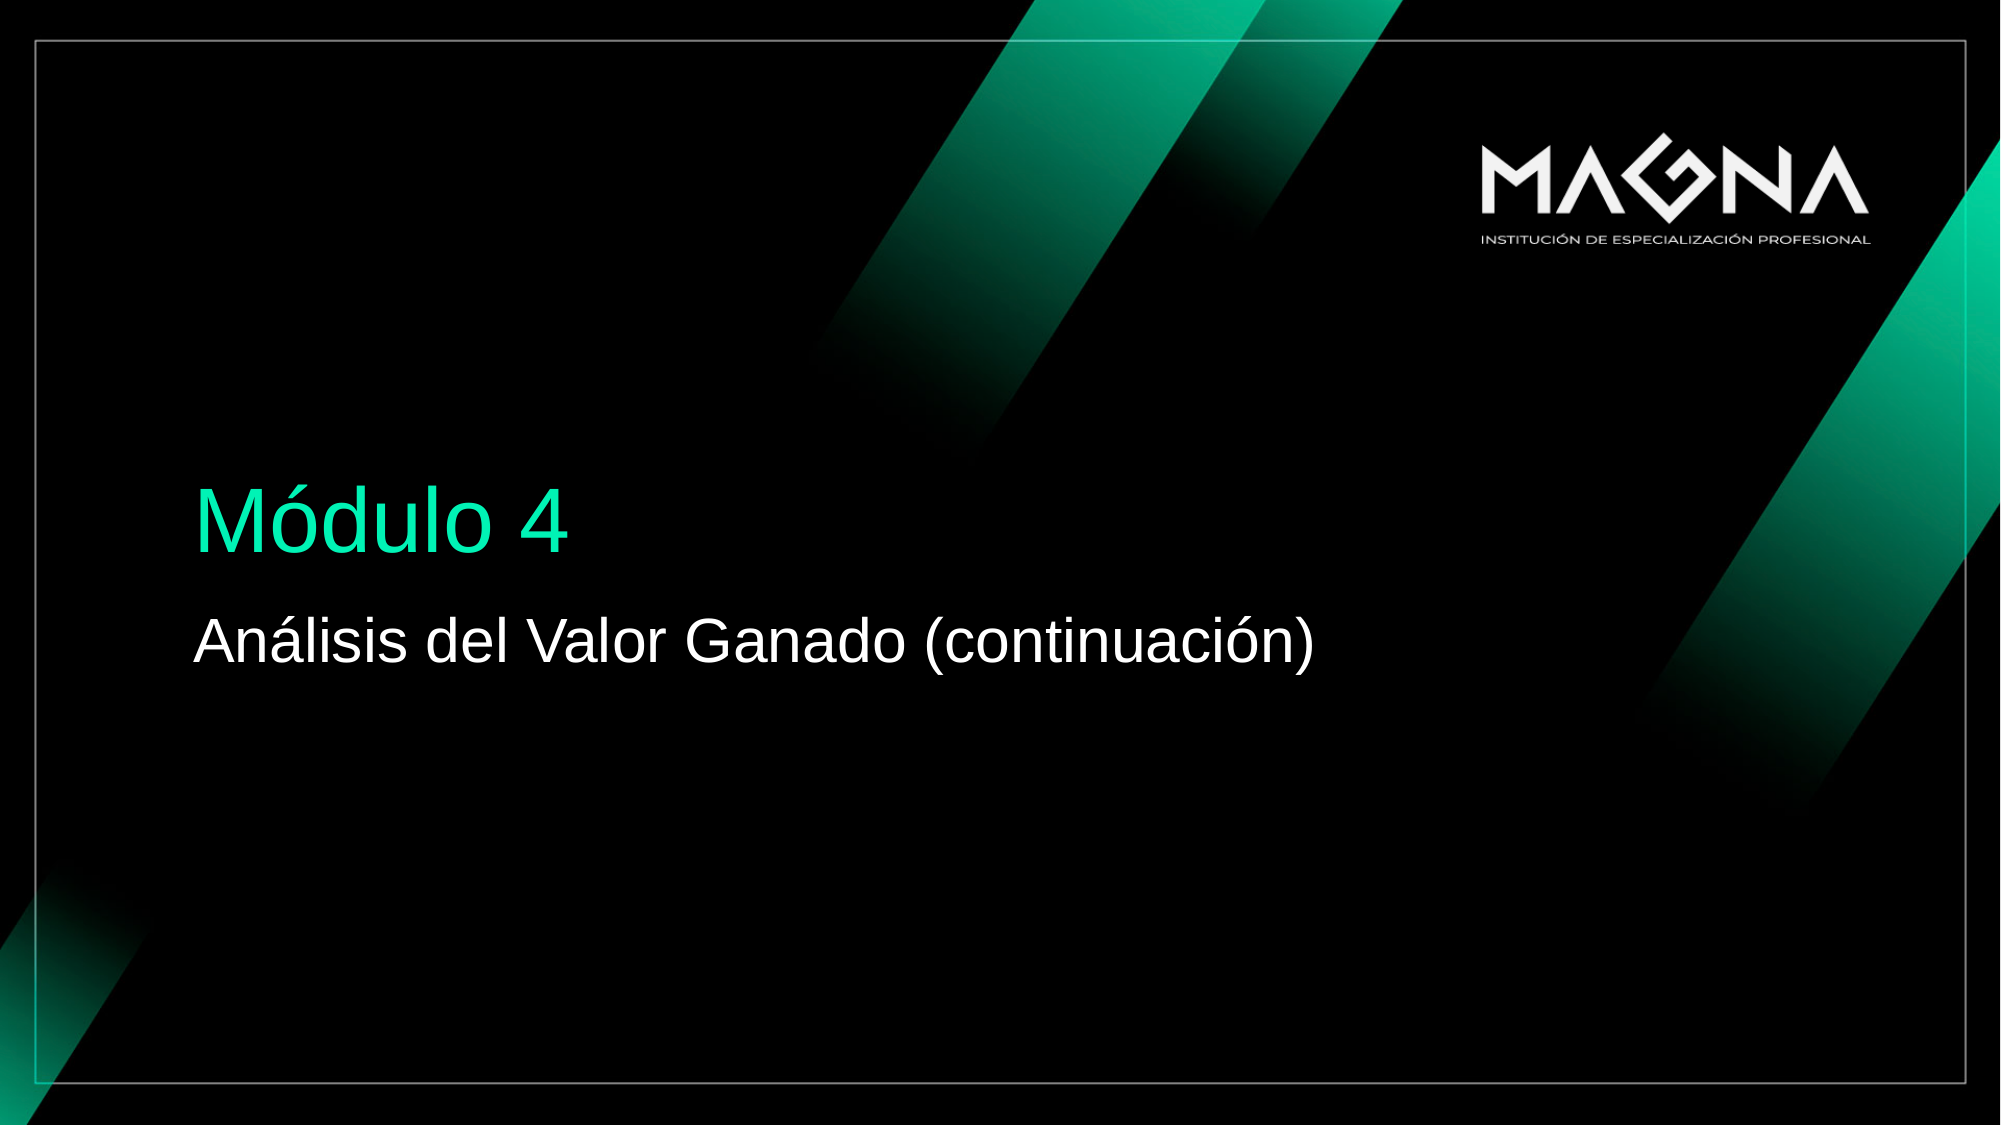

# Módulo 4
Análisis del Valor Ganado (continuación)